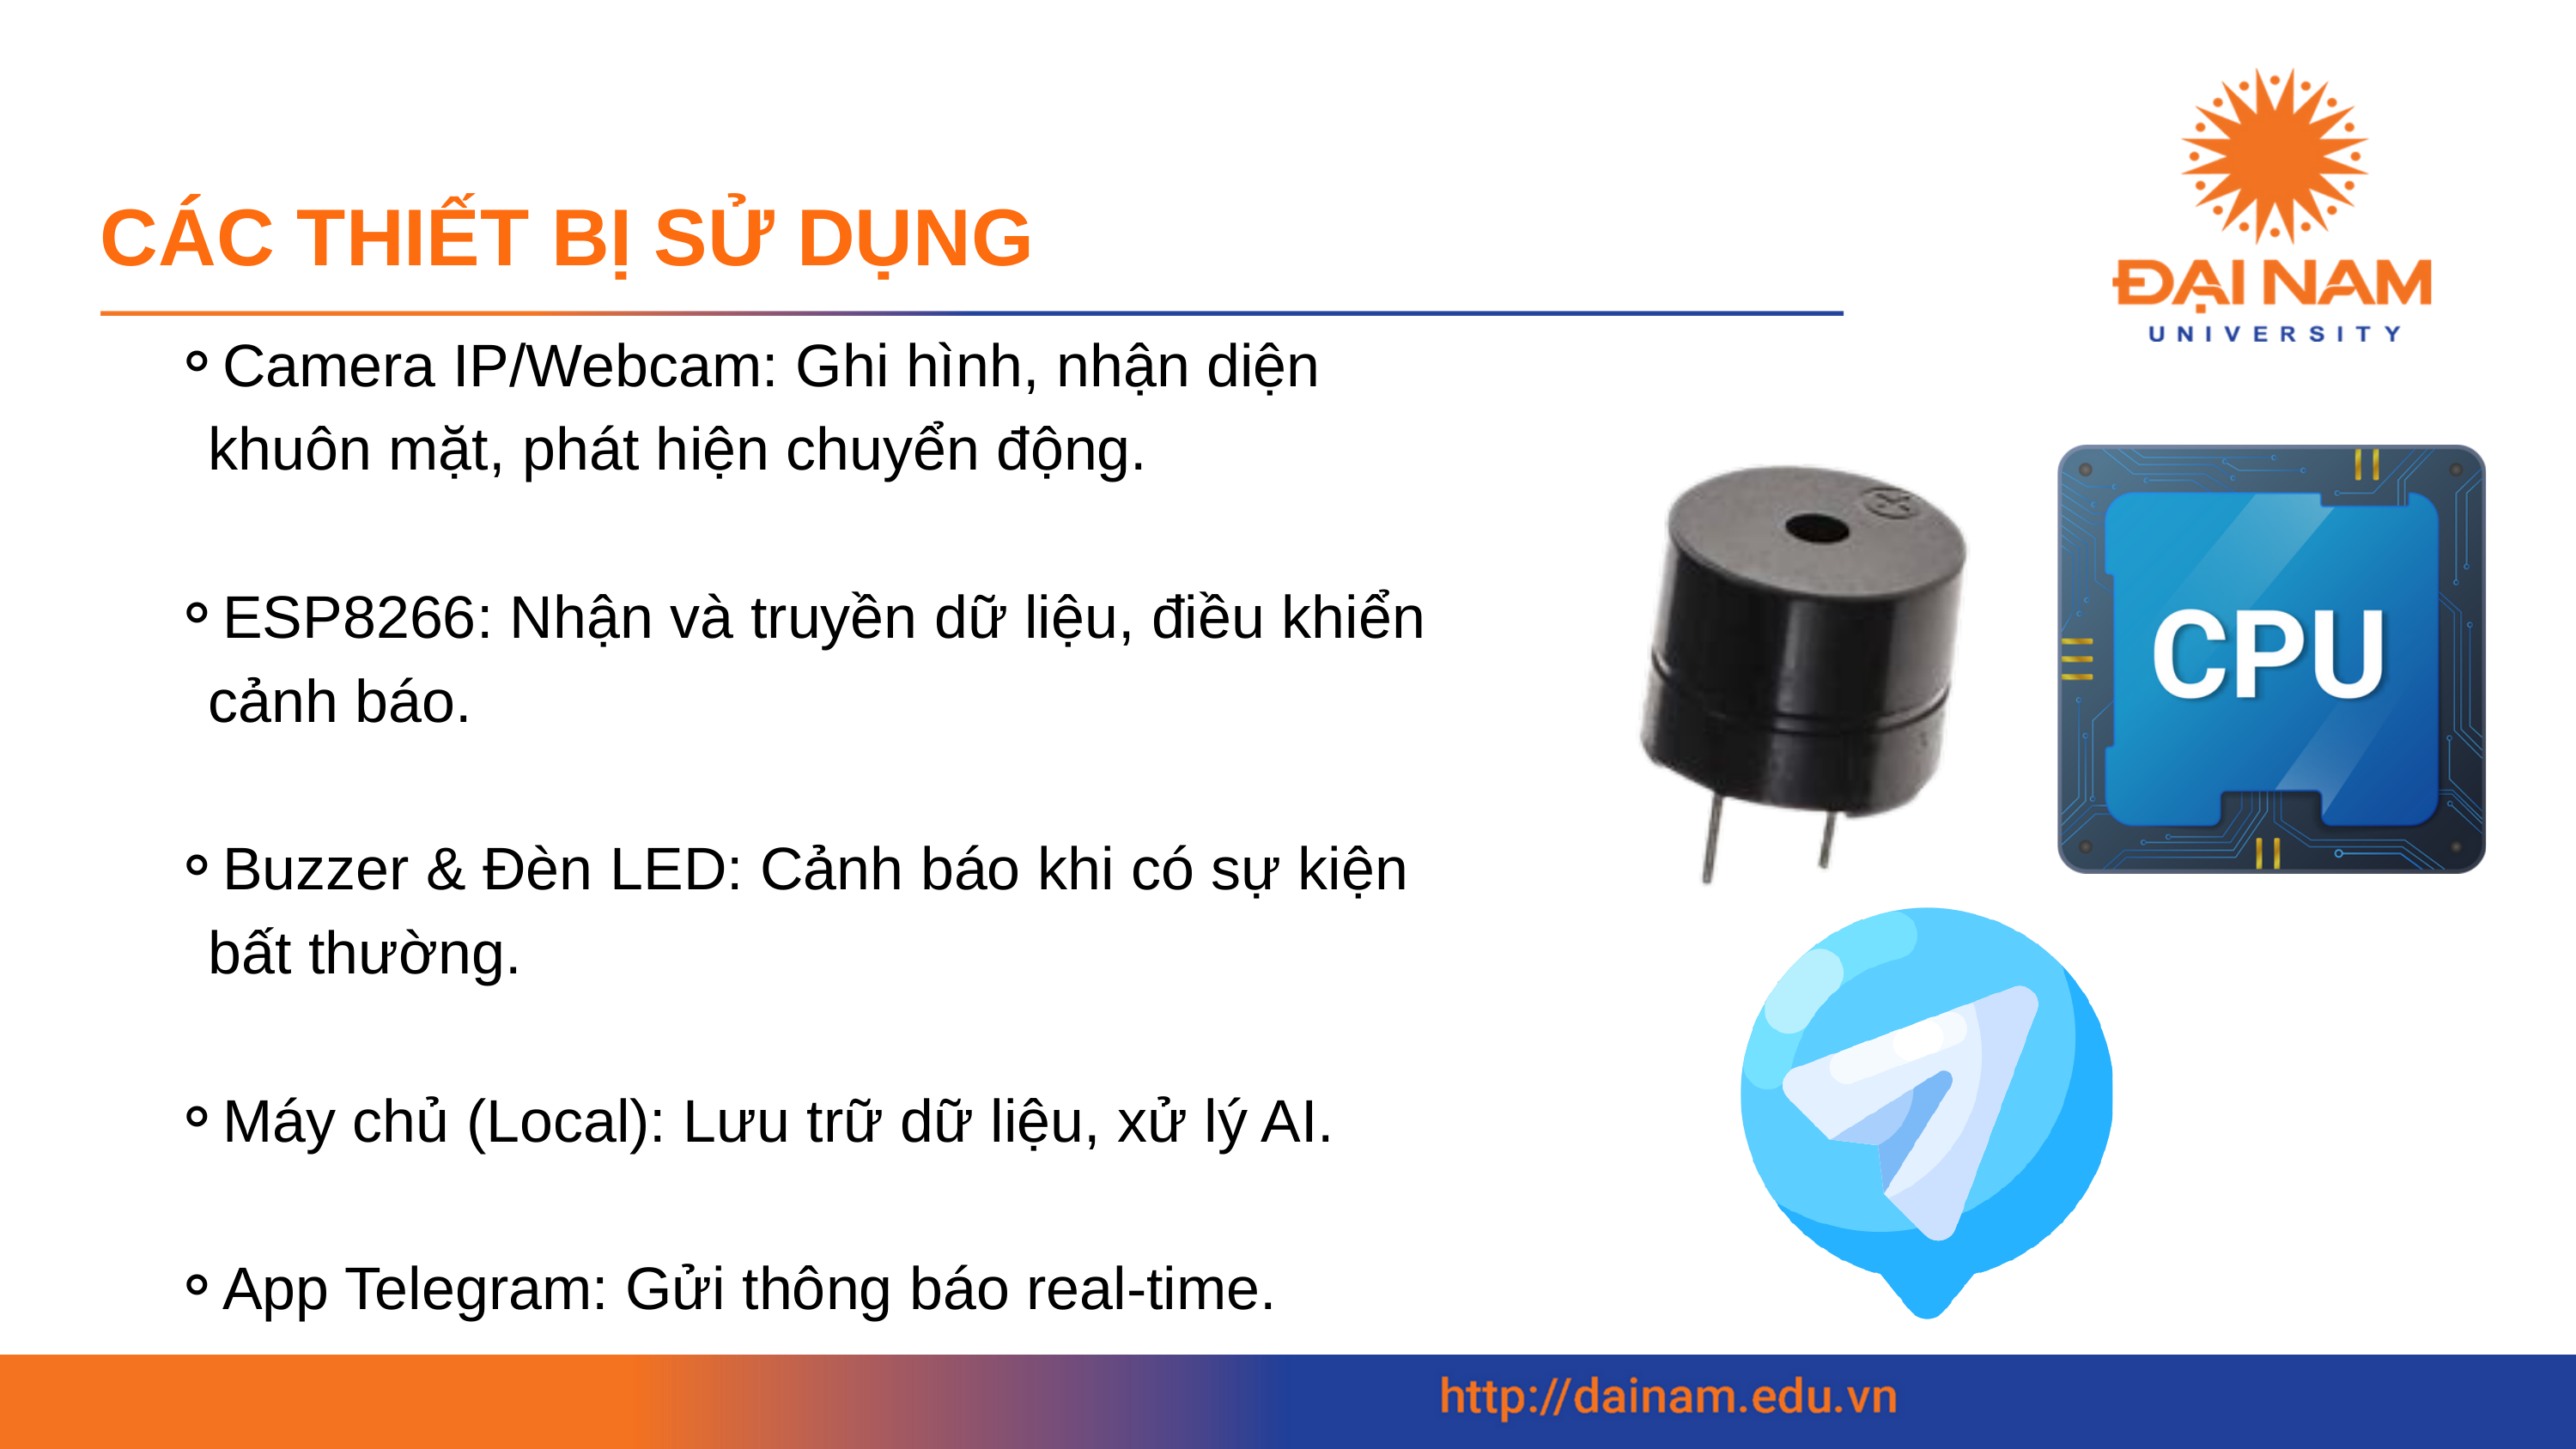

CÁC THIẾT BỊ SỬ DỤNG

Camera IP/Webcam: Ghi hình, nhận diện khuôn mặt, phát hiện chuyển động.

ESP8266: Nhận và truyền dữ liệu, điều khiển cảnh báo.

Buzzer & Đèn LED: Cảnh báo khi có sự kiện bất thường.

Máy chủ (Local): Lưu trữ dữ liệu, xử lý AI.

App Telegram: Gửi thông báo real-time.